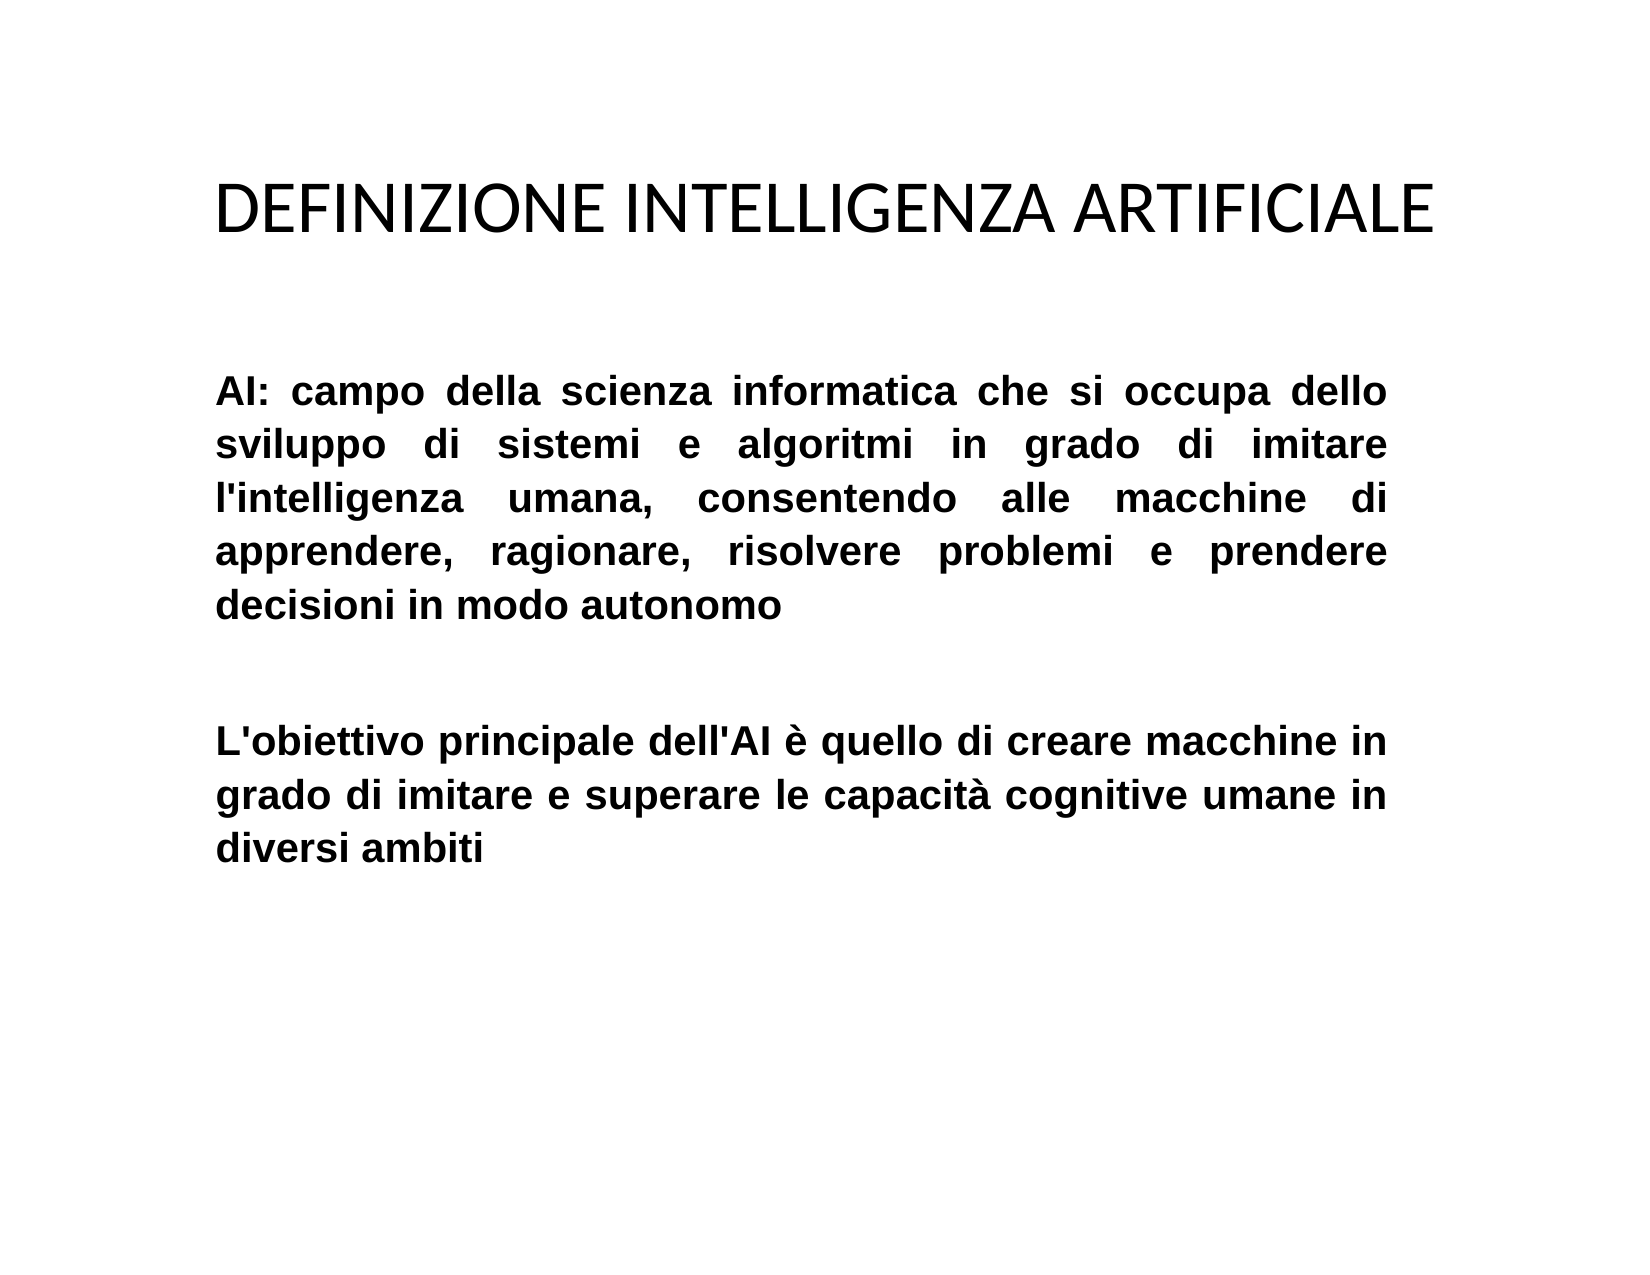

DEFINIZIONE INTELLIGENZA ARTIFICIALE
AI: campo della scienza informatica che si occupa dello sviluppo di sistemi e algoritmi in grado di imitare l'intelligenza umana, consentendo alle macchine di apprendere, ragionare, risolvere problemi e prendere decisioni in modo autonomo
L'obiettivo principale dell'AI è quello di creare macchine in grado di imitare e superare le capacità cognitive umane in diversi ambiti